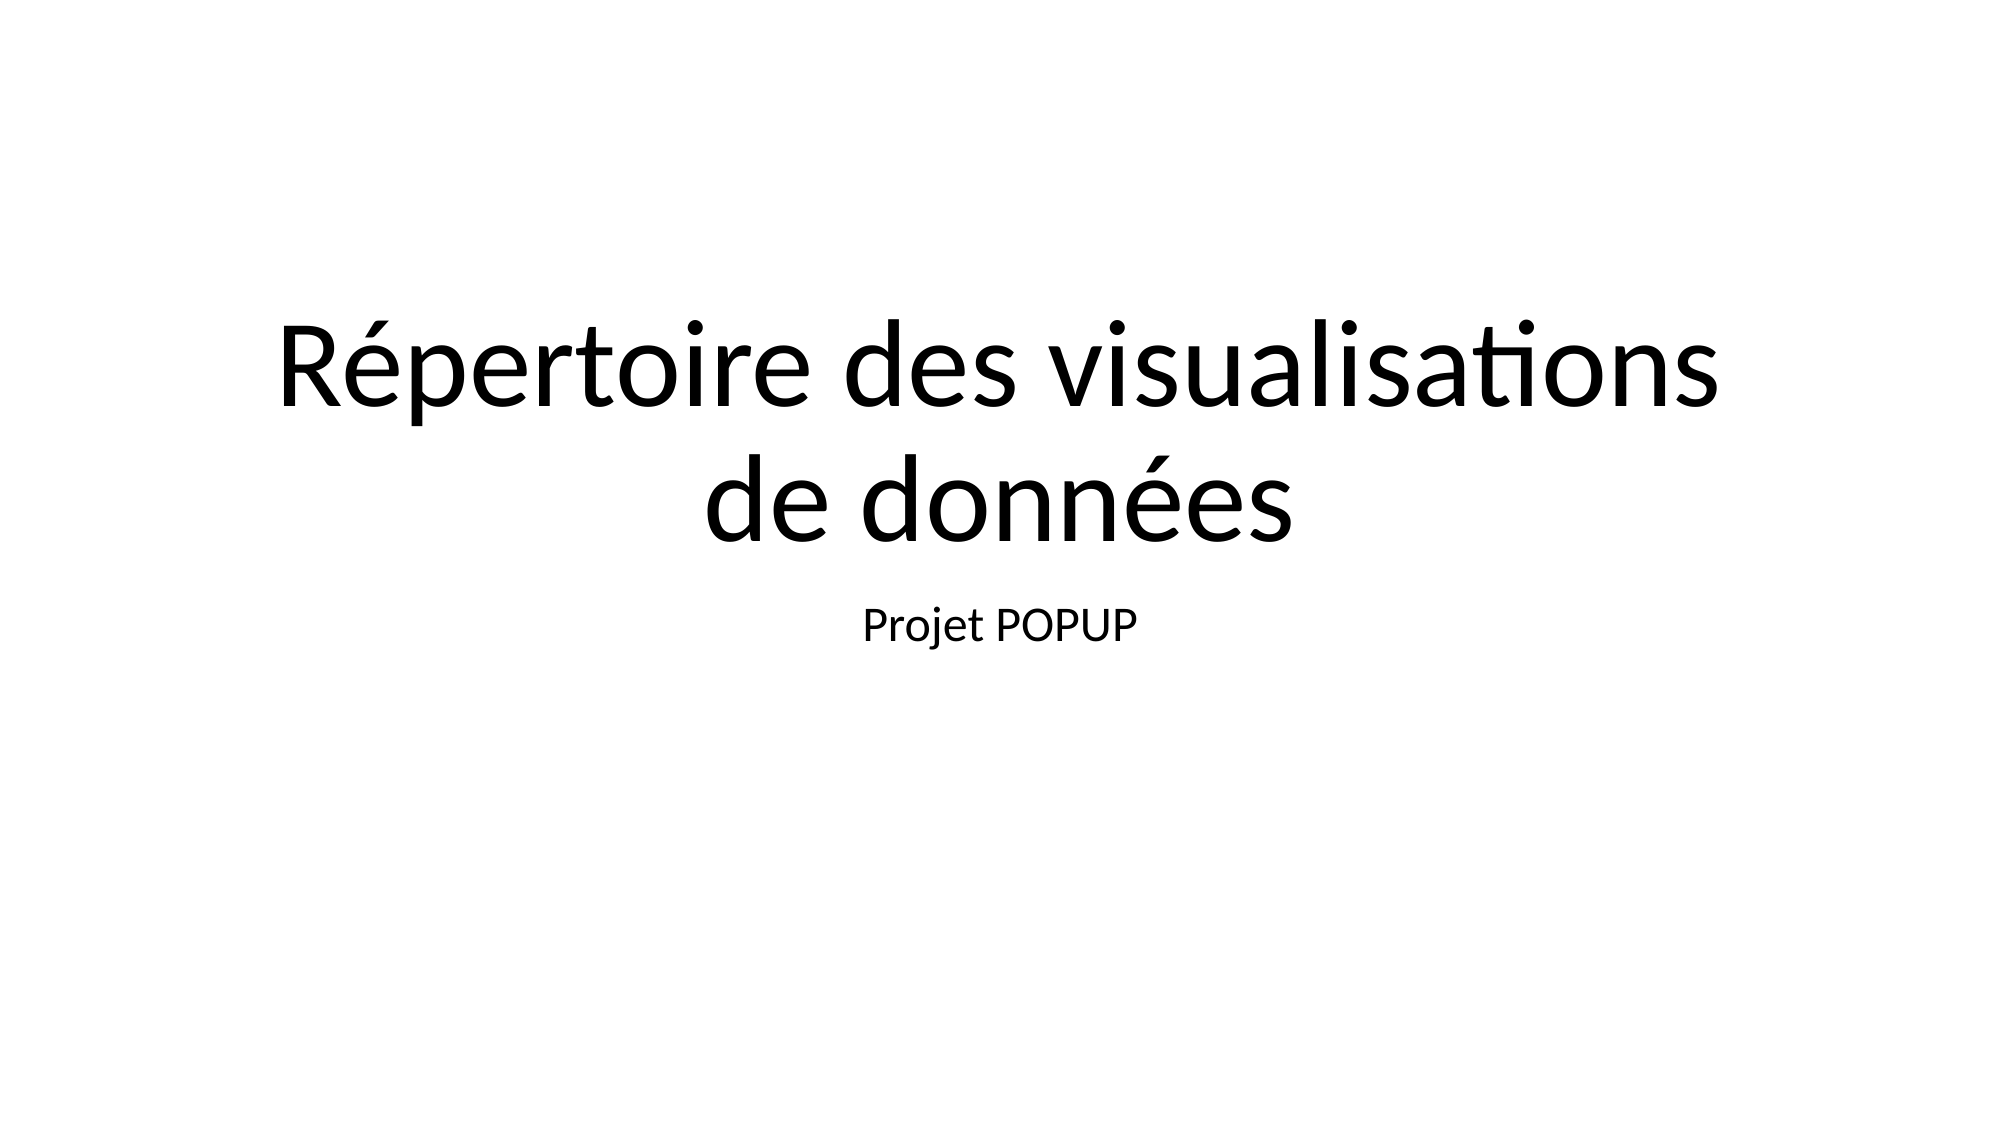

# Répertoire des visualisations de données
Projet POPUP